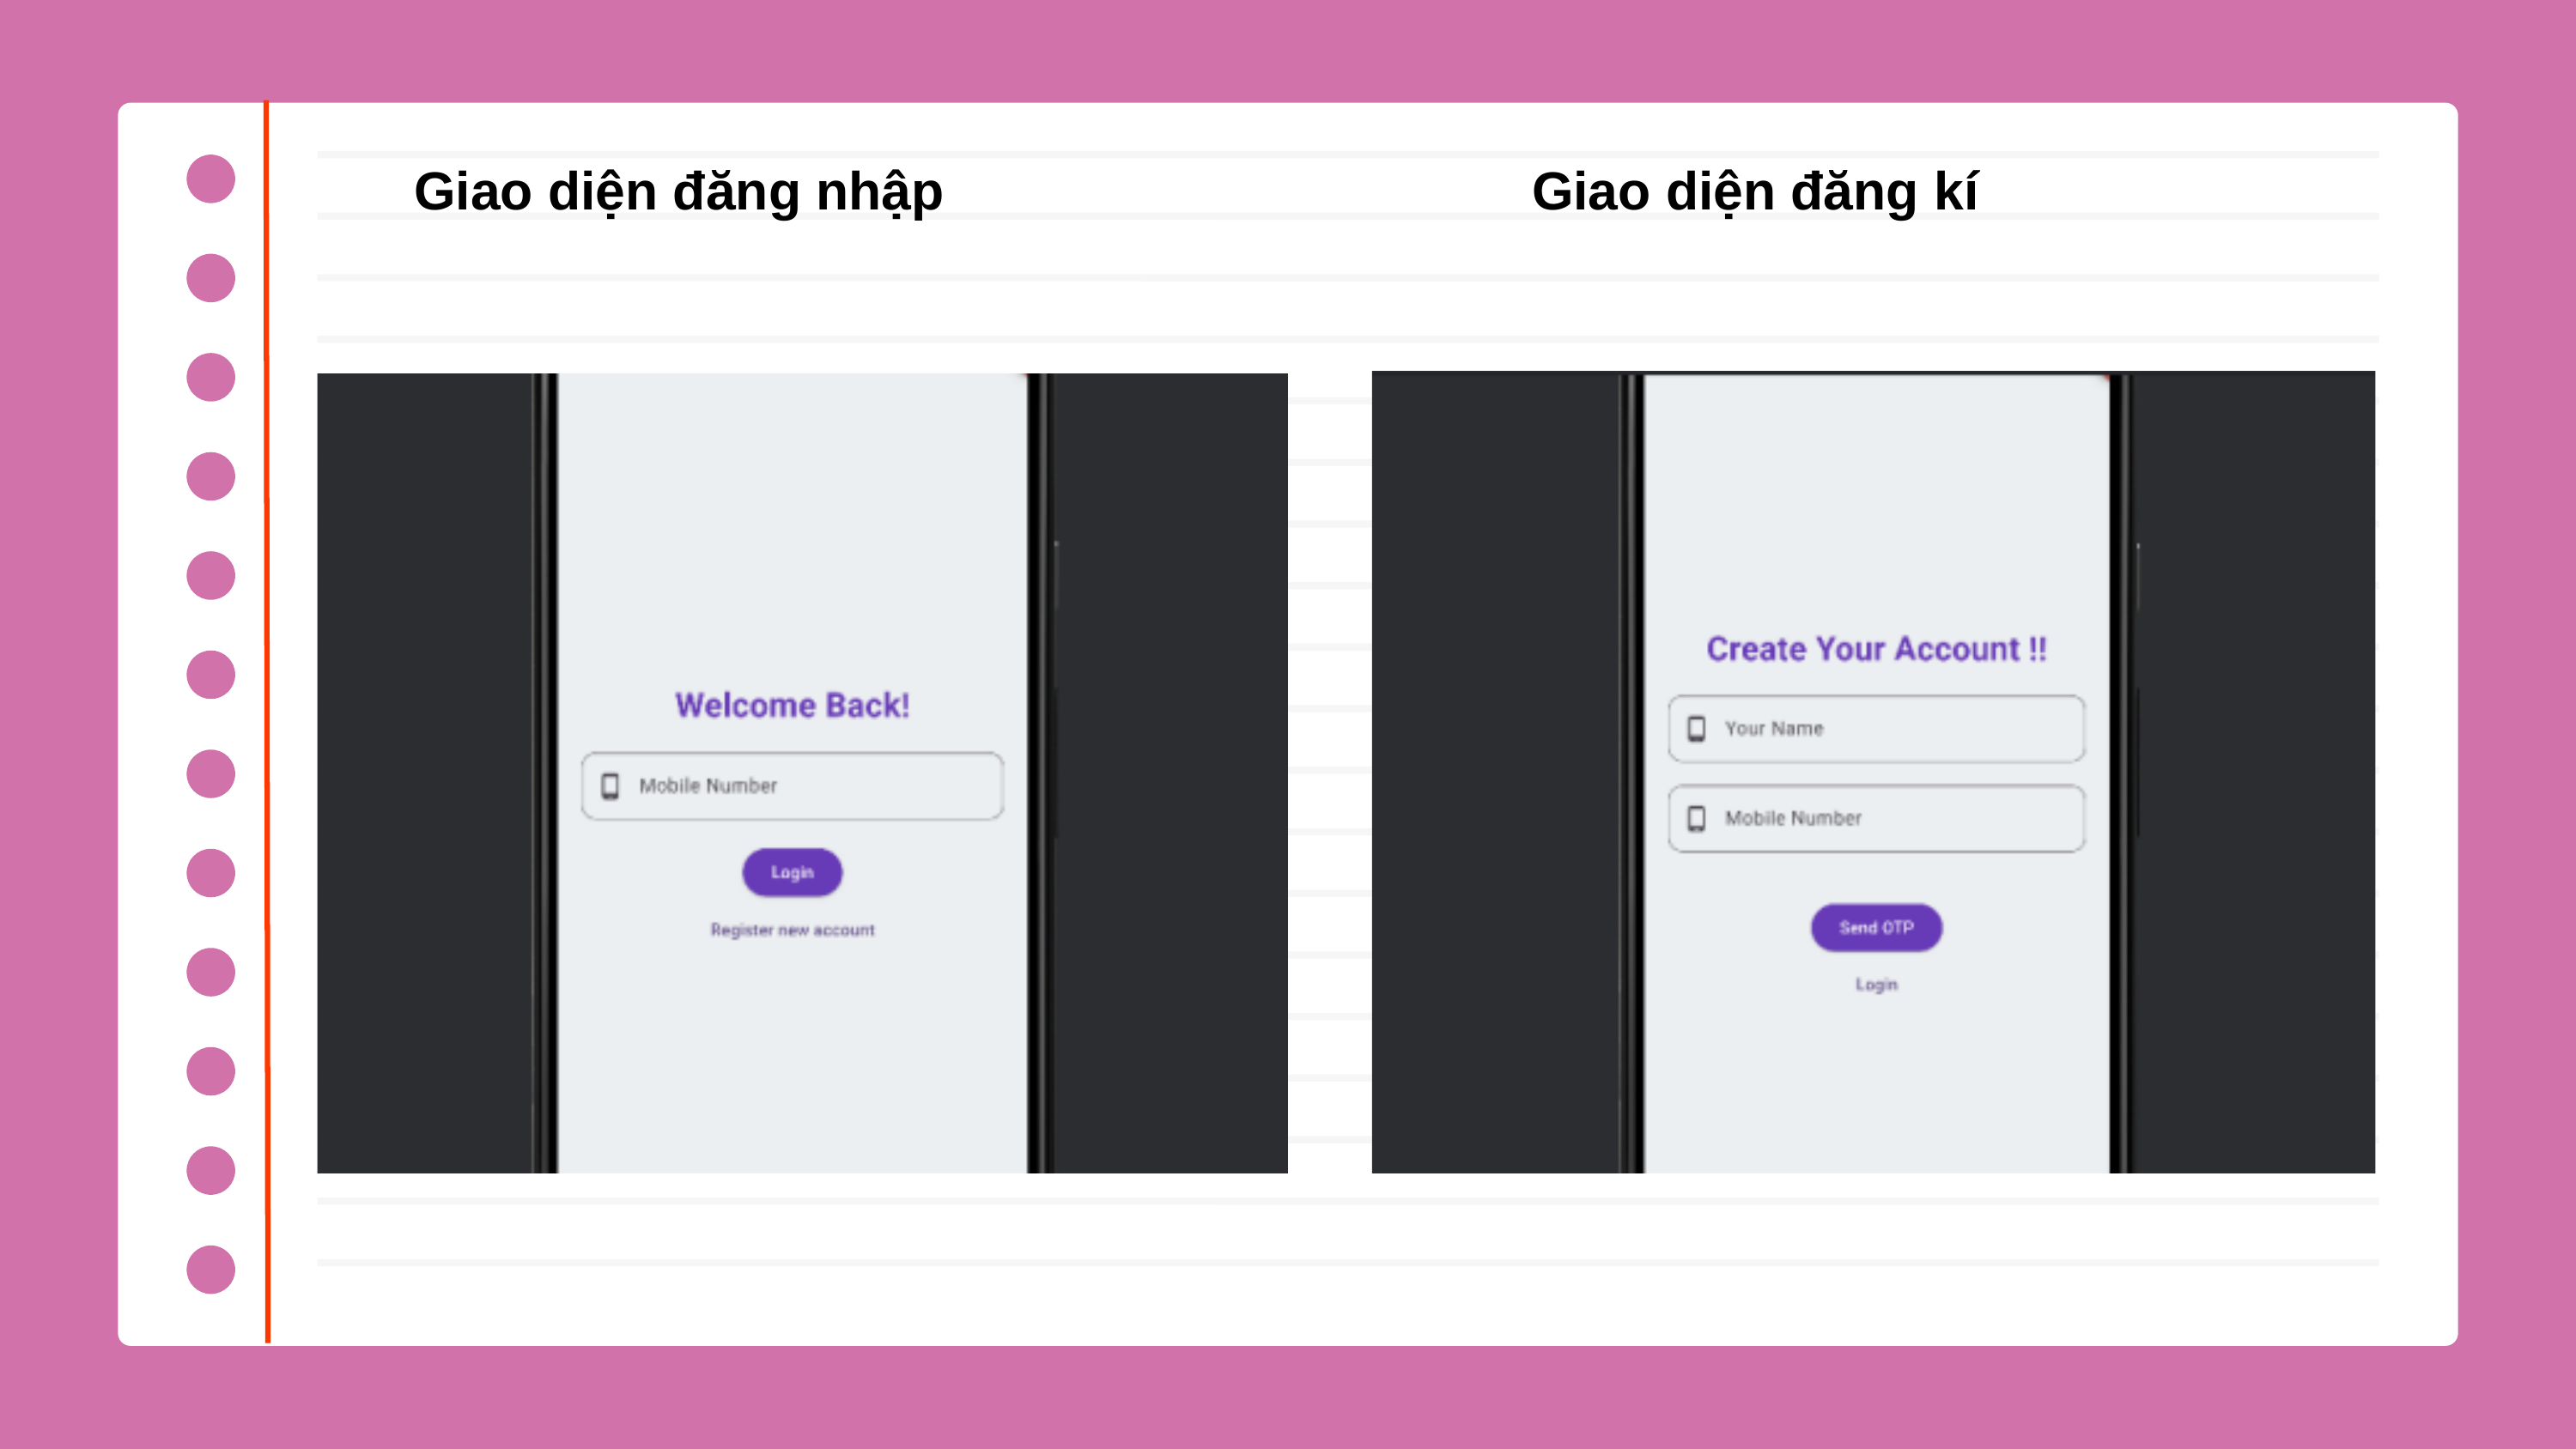

Giao diện đăng nhập
Giao diện đăng kí